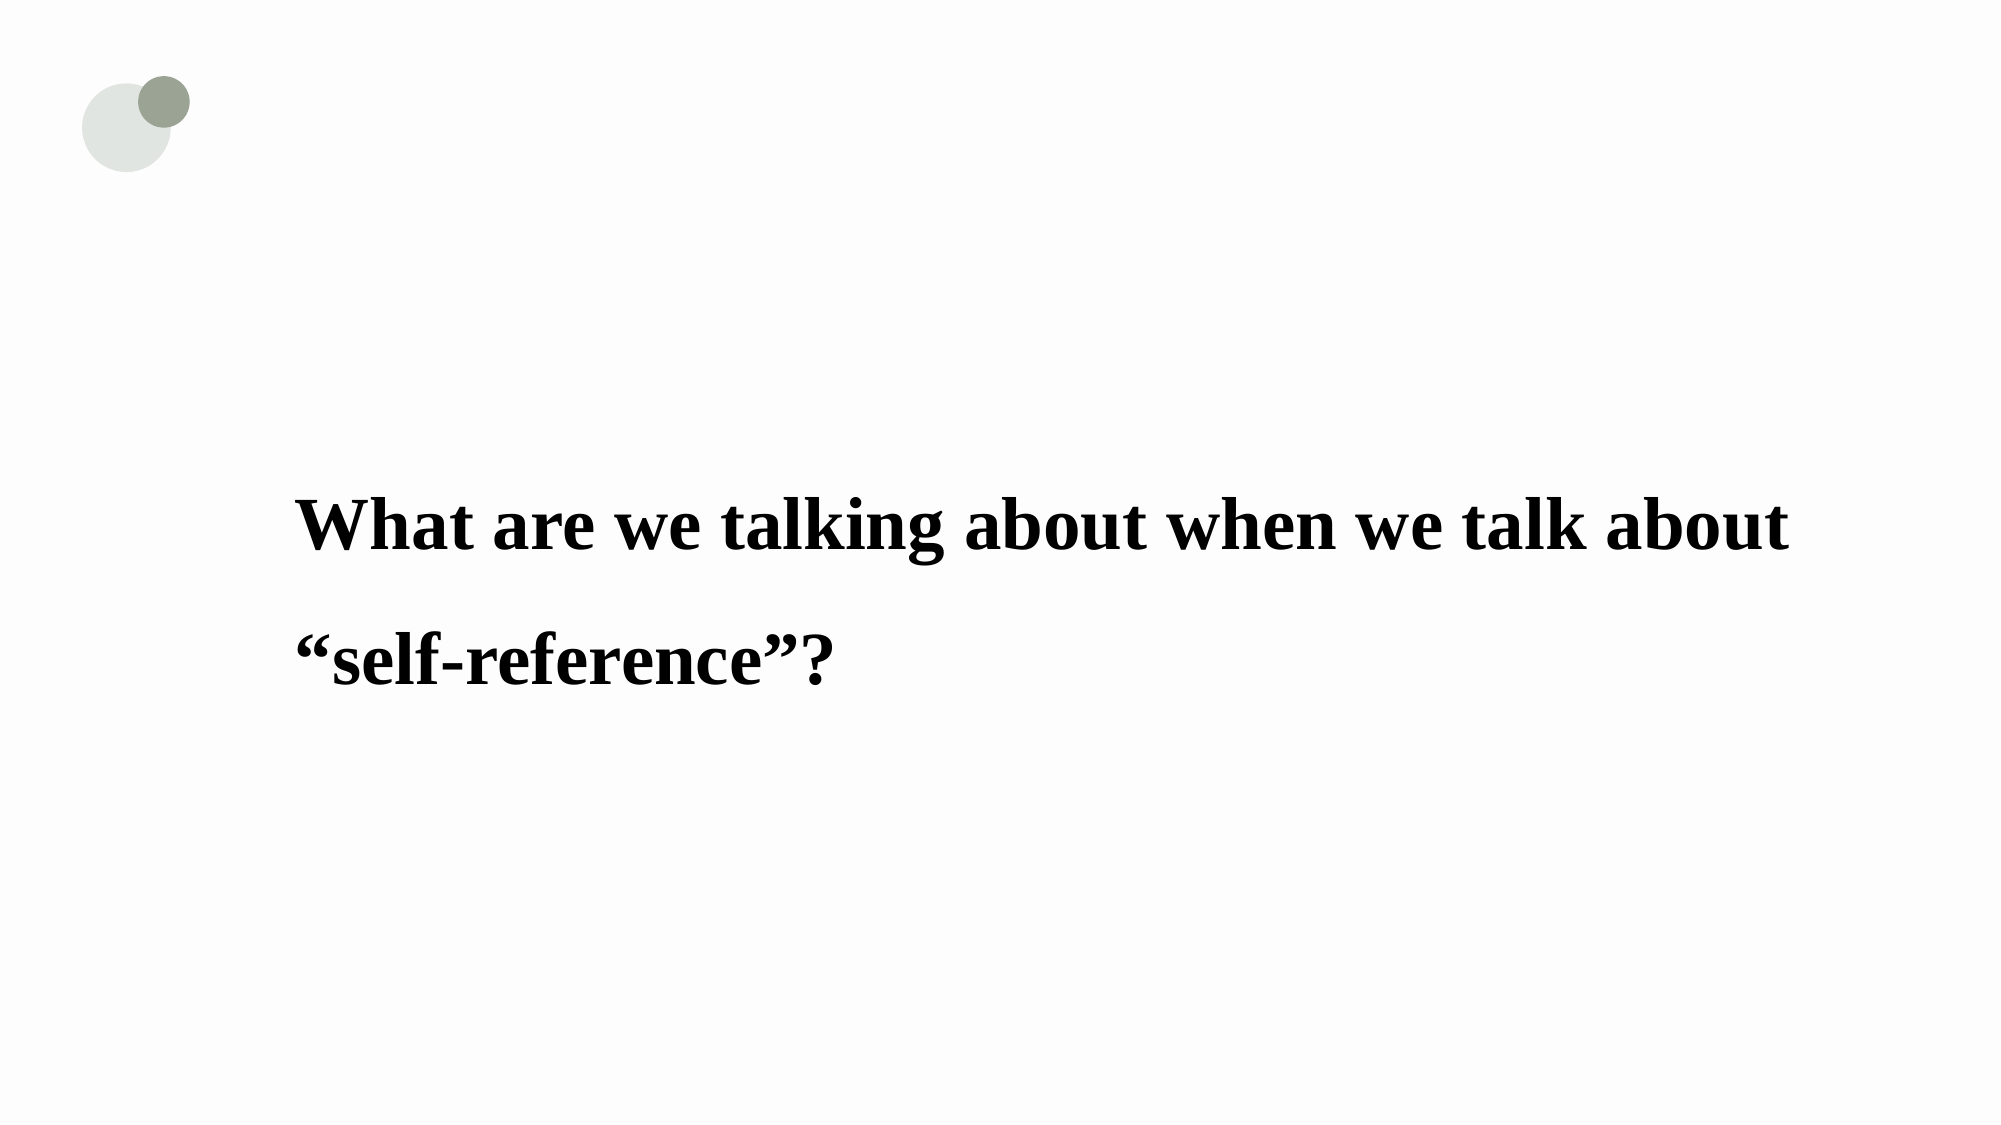

What are we talking about when we talk about “self-reference”?